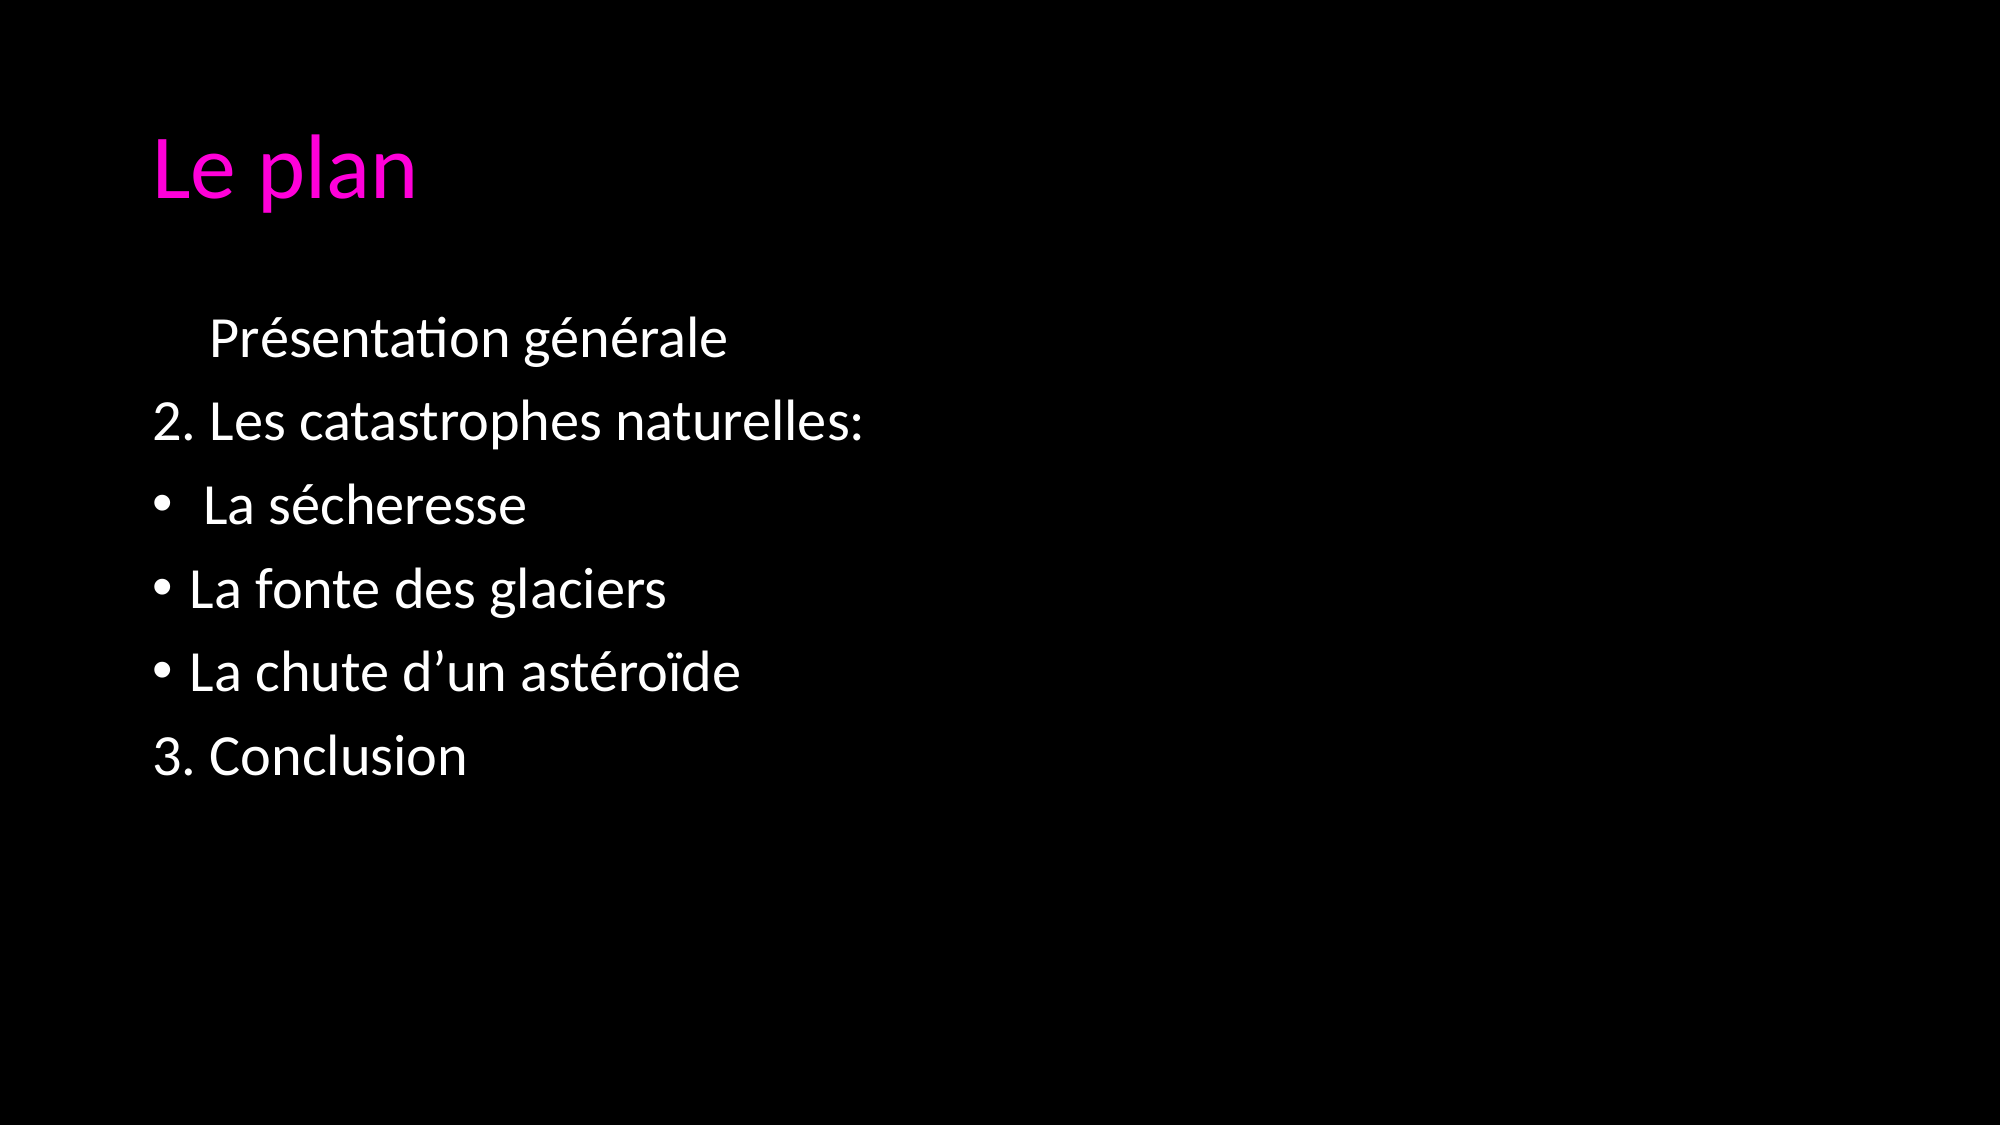

# Le plan
1. Présentation générale
2. Les catastrophes naturelles:
 La sécheresse
La fonte des glaciers
La chute d’un astéroïde
3. Conclusion